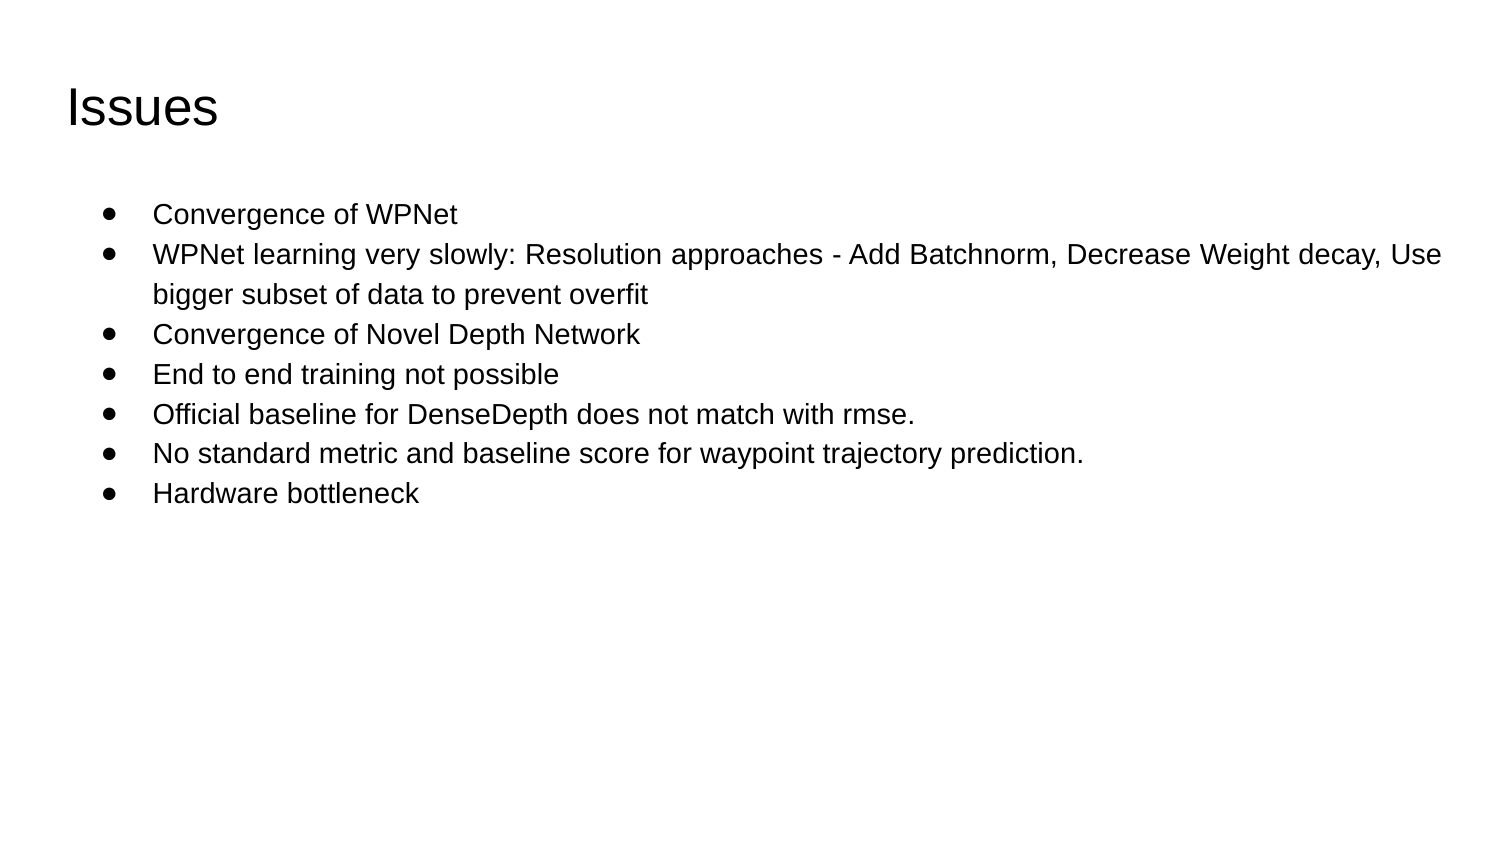

# Issues
Convergence of WPNet
WPNet learning very slowly: Resolution approaches - Add Batchnorm, Decrease Weight decay, Use bigger subset of data to prevent overfit
Convergence of Novel Depth Network
End to end training not possible
Official baseline for DenseDepth does not match with rmse.
No standard metric and baseline score for waypoint trajectory prediction.
Hardware bottleneck